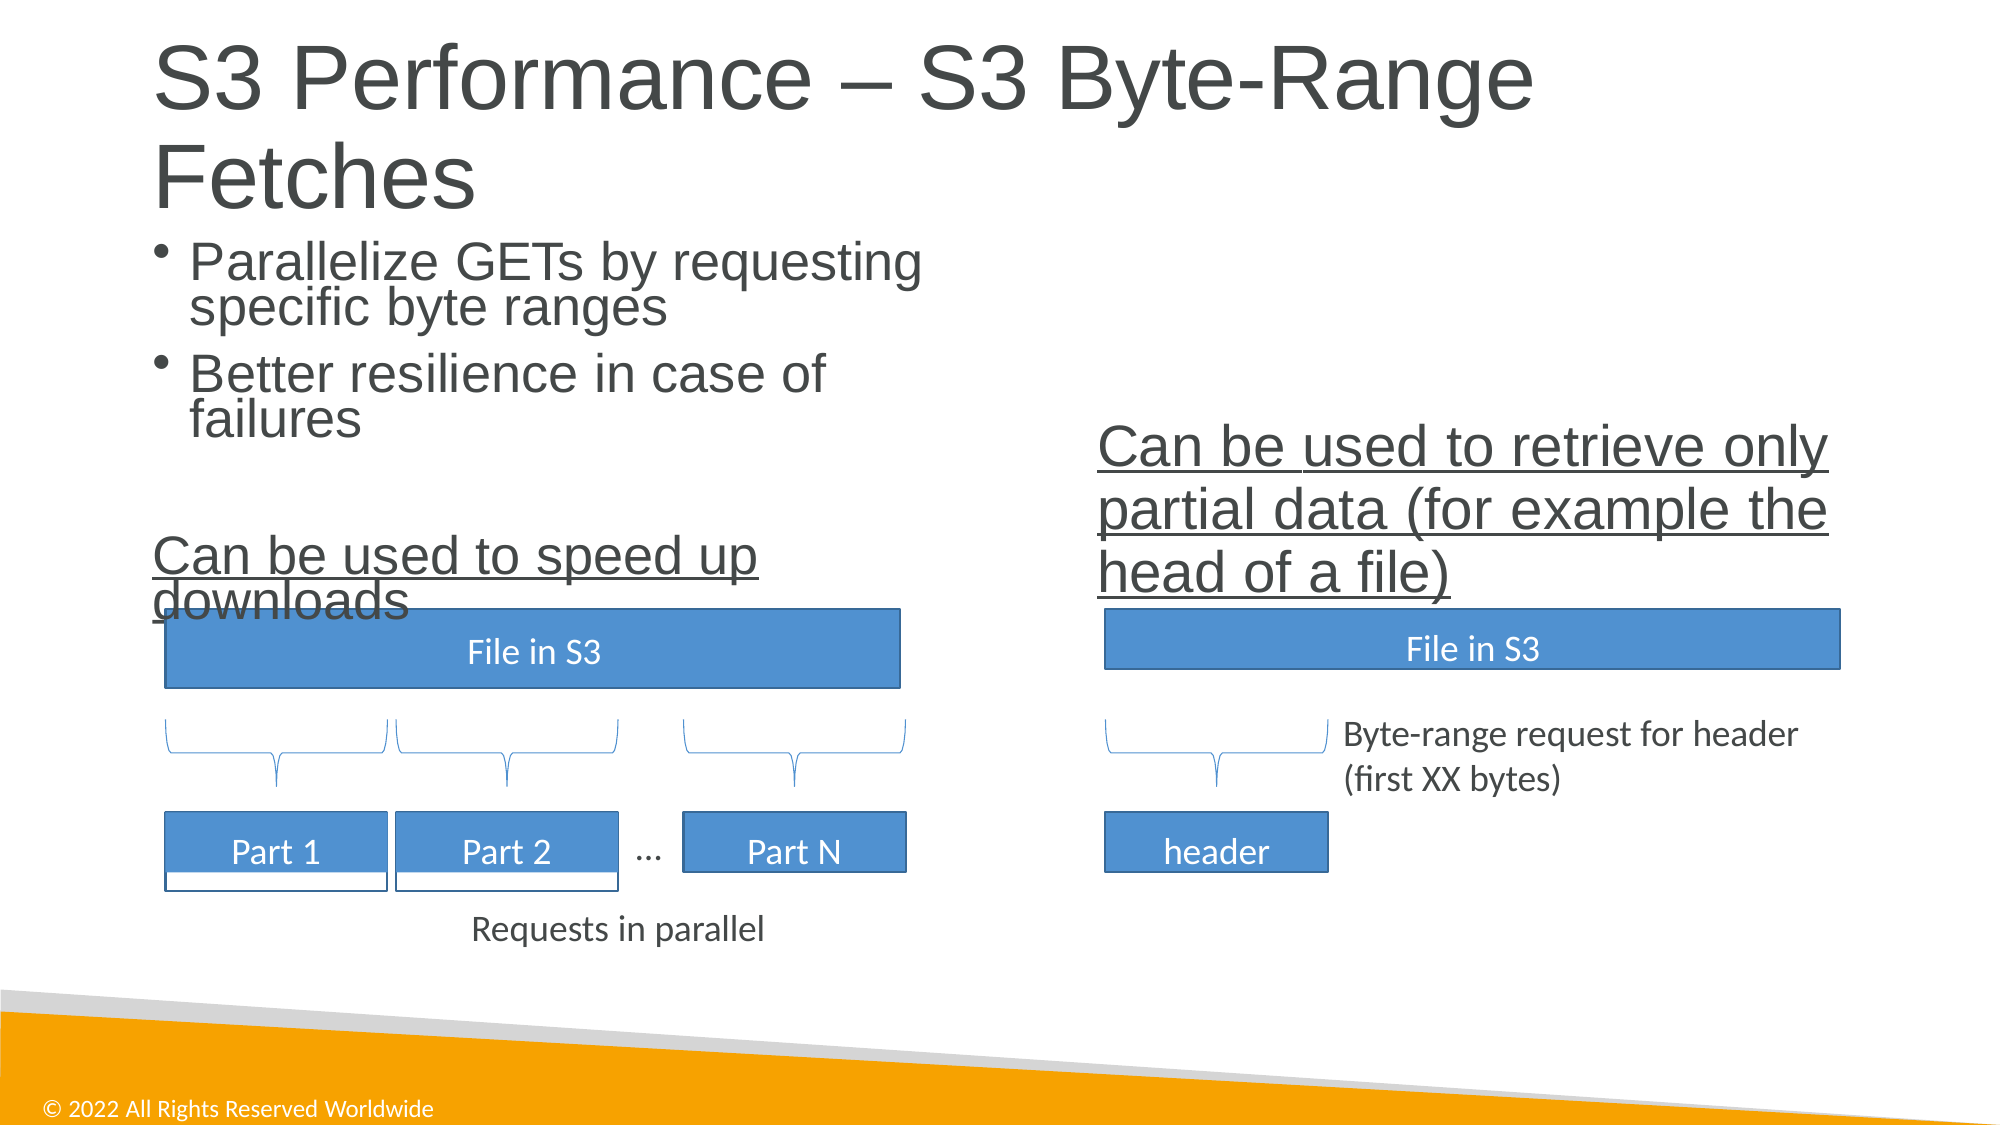

# S3 Performance – S3 Byte-Range Fetches
Parallelize GETs by requesting specific byte ranges
Better resilience in case of failures

Can be used to speed up downloads
File in S3
Can be used to retrieve only partial data (for example the head of a file)

File in S3
Byte-range request for header
(first XX bytes)

Part 1

Part 2
Part N
header
…
Requests in parallel
© 2022 All Rights Reserved Worldwide